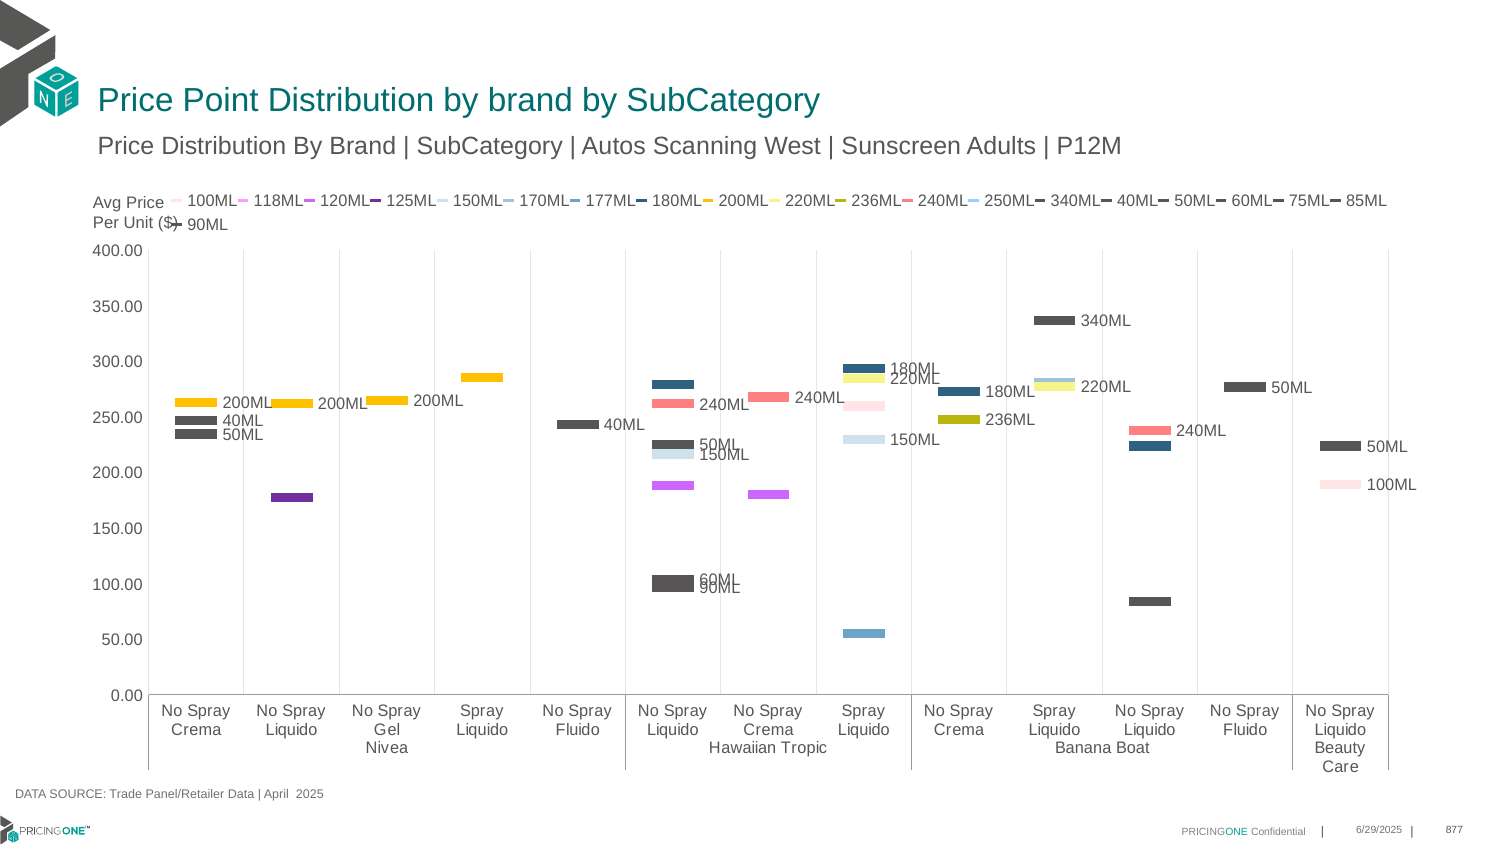

# Price Point Distribution by brand by SubCategory
Price Distribution By Brand | SubCategory | Autos Scanning West | Sunscreen Adults | P12M

### Chart

| Category | 100ML | 118ML | 120ML | 125ML | 150ML | 170ML | 177ML | 180ML | 200ML | 220ML | 236ML | 240ML | 250ML | 340ML | 40ML | 50ML | 60ML | 75ML | 85ML | 90ML |
|---|---|---|---|---|---|---|---|---|---|---|---|---|---|---|---|---|---|---|---|---|
| No Spray Crema | None | None | None | None | None | None | None | None | 263.1681 | None | None | None | None | None | 246.8642 | 234.6623 | None | None | None | None |
| No Spray Liquido | None | None | None | 177.5642 | None | None | None | None | 262.3471 | None | None | None | None | None | None | None | None | None | None | None |
| No Spray Gel | None | None | None | None | None | None | None | None | 264.917 | None | None | None | None | None | None | None | None | None | None | None |
| Spray Liquido | None | None | None | None | None | None | None | None | 285.5853 | None | None | None | None | None | None | None | None | None | None | None |
| No Spray Fluido | None | None | None | None | None | None | None | None | None | None | None | None | None | None | 243.0667 | None | None | None | None | None |
| No Spray Liquido | None | None | 188.2849 | None | 216.5882 | None | None | 279.3199 | None | None | None | 261.9576 | None | None | None | 225.2695 | 103.9449 | None | None | 96.5779 |
| No Spray Crema | None | None | 180.3743 | None | None | None | None | None | None | None | None | 267.9906 | None | None | None | None | None | None | None | None |
| Spray Liquido | 259.9619 | None | None | None | 229.5851 | None | 55.3333 | 293.6605 | None | 284.7711 | None | None | None | None | None | None | None | None | None | None |
| No Spray Crema | None | None | None | None | None | None | None | 273.095 | None | None | 247.774 | None | None | None | None | None | None | None | None | None |
| Spray Liquido | None | None | None | None | None | 280.9106 | None | None | None | 277.3094 | None | None | None | 337.1268 | None | None | None | None | None | None |
| No Spray Liquido | None | None | None | None | None | None | None | 223.8404 | None | None | None | 237.8513 | None | None | None | None | 83.7827 | None | None | None |
| No Spray Fluido | None | None | None | None | None | None | None | None | None | None | None | None | None | None | None | 276.9446 | None | None | None | None |
| No Spray Liquido | 189.4233 | None | None | None | None | None | None | None | None | None | None | None | None | None | None | 223.9613 | None | None | None | None |
Avg Price
Per Unit ($)
DATA SOURCE: Trade Panel/Retailer Data | April  2025
6/29/2025
877